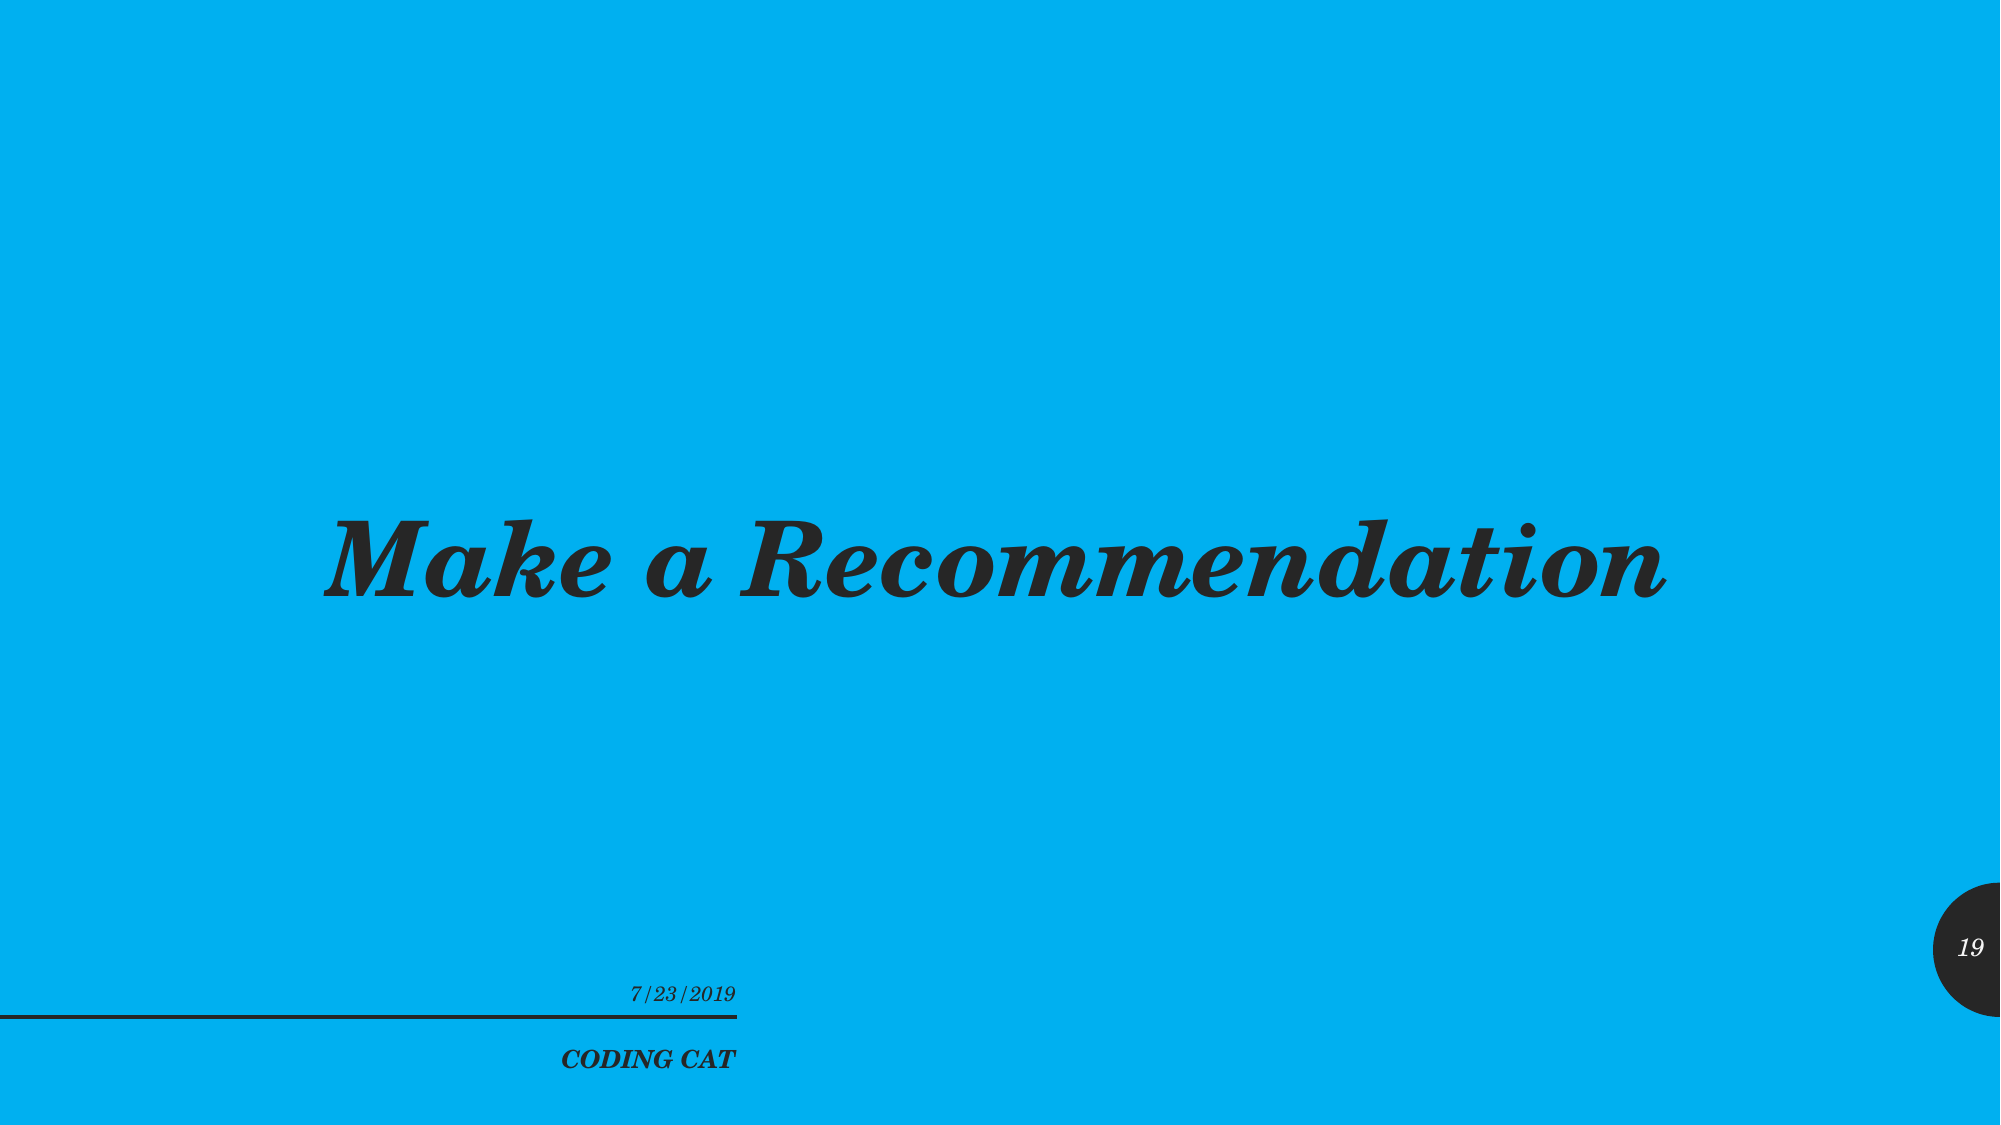

Make a Recommendation
19
7/23/2019
CODING CAT